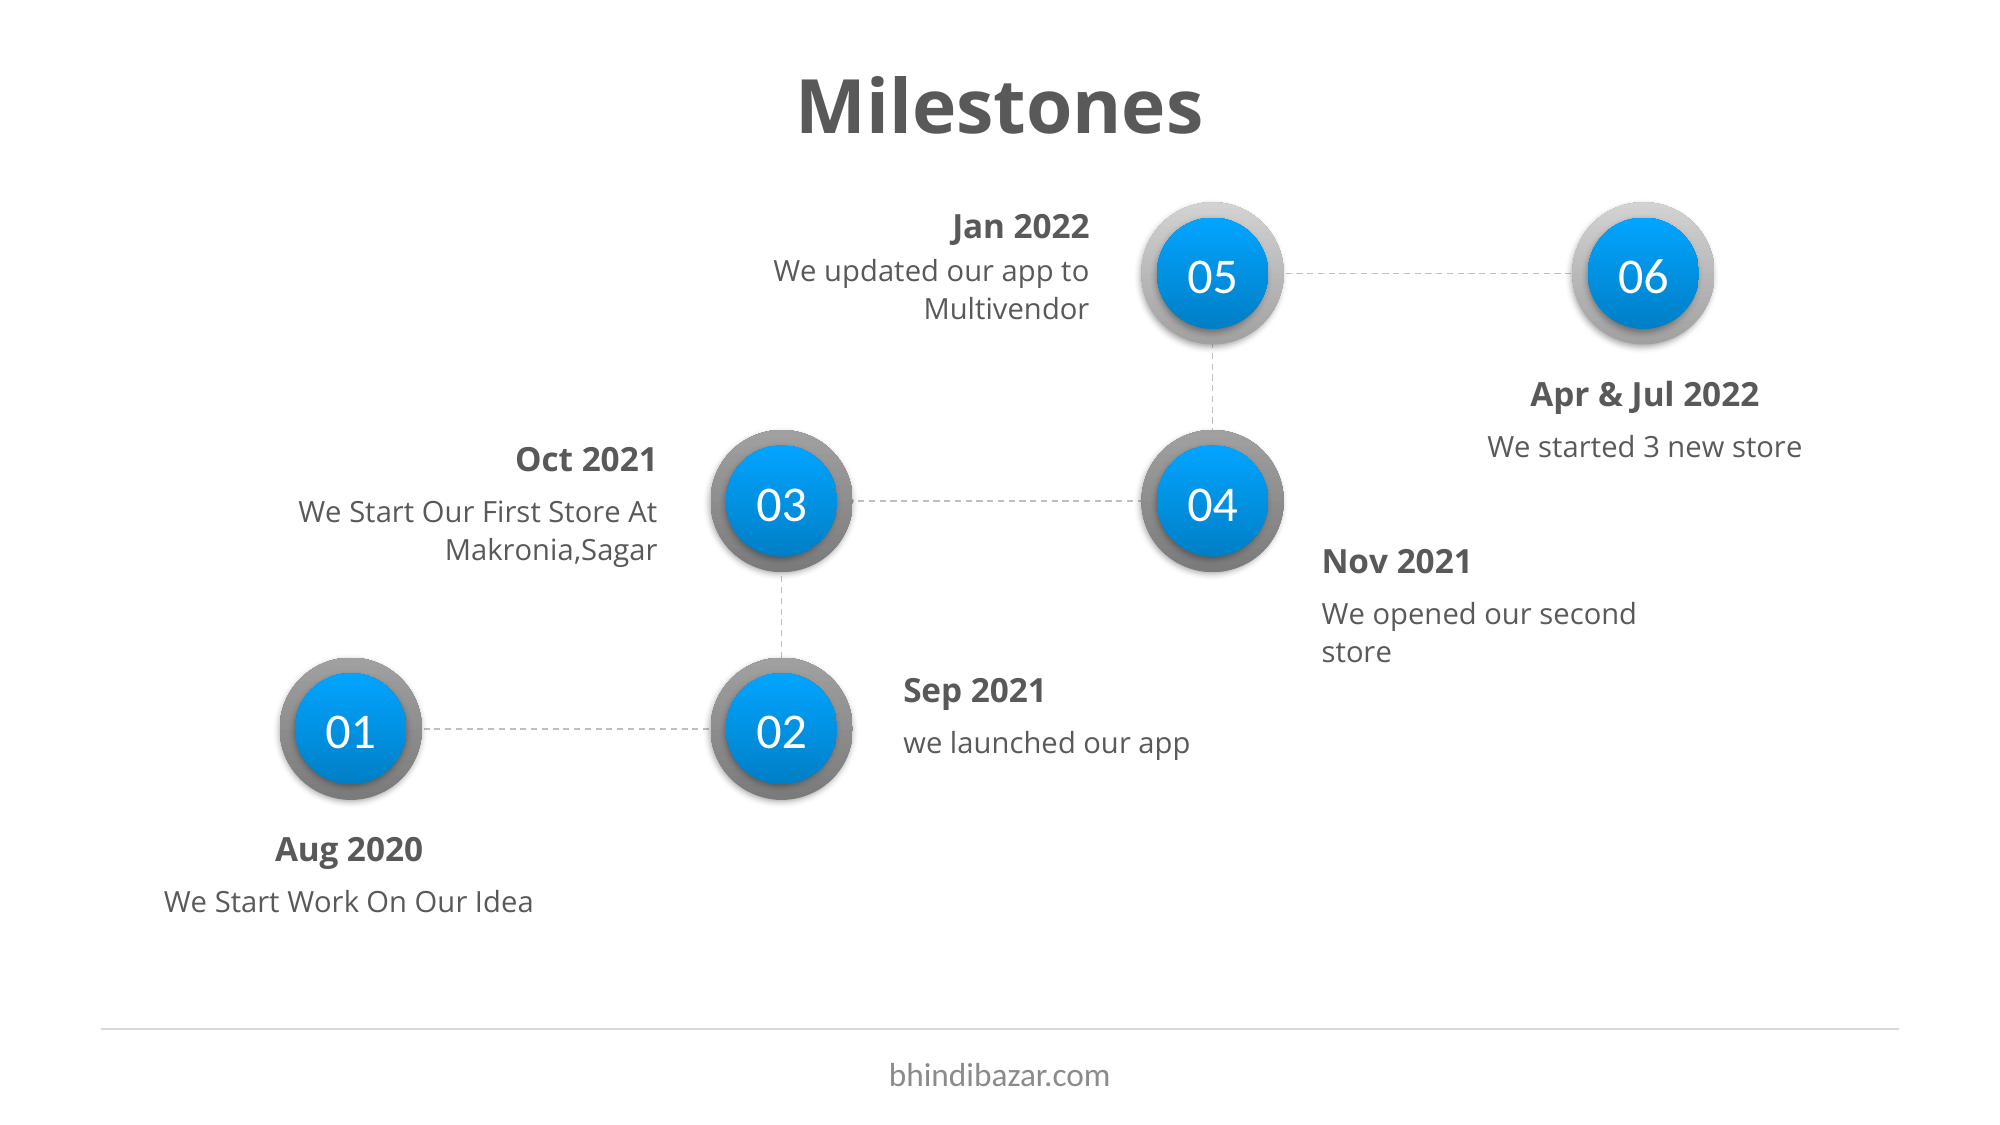

# Milestones
Jan 2022
We updated our app to Multivendor

05
06
Apr & Jul 2022
We started 3 new store

Oct 2021
We Start Our First Store At Makronia,Sagar
03
04
Nov 2021
We opened our second store

Sep 2021
we launched our app
01
02
Aug 2020
We Start Work On Our Idea
bhindibazar.com